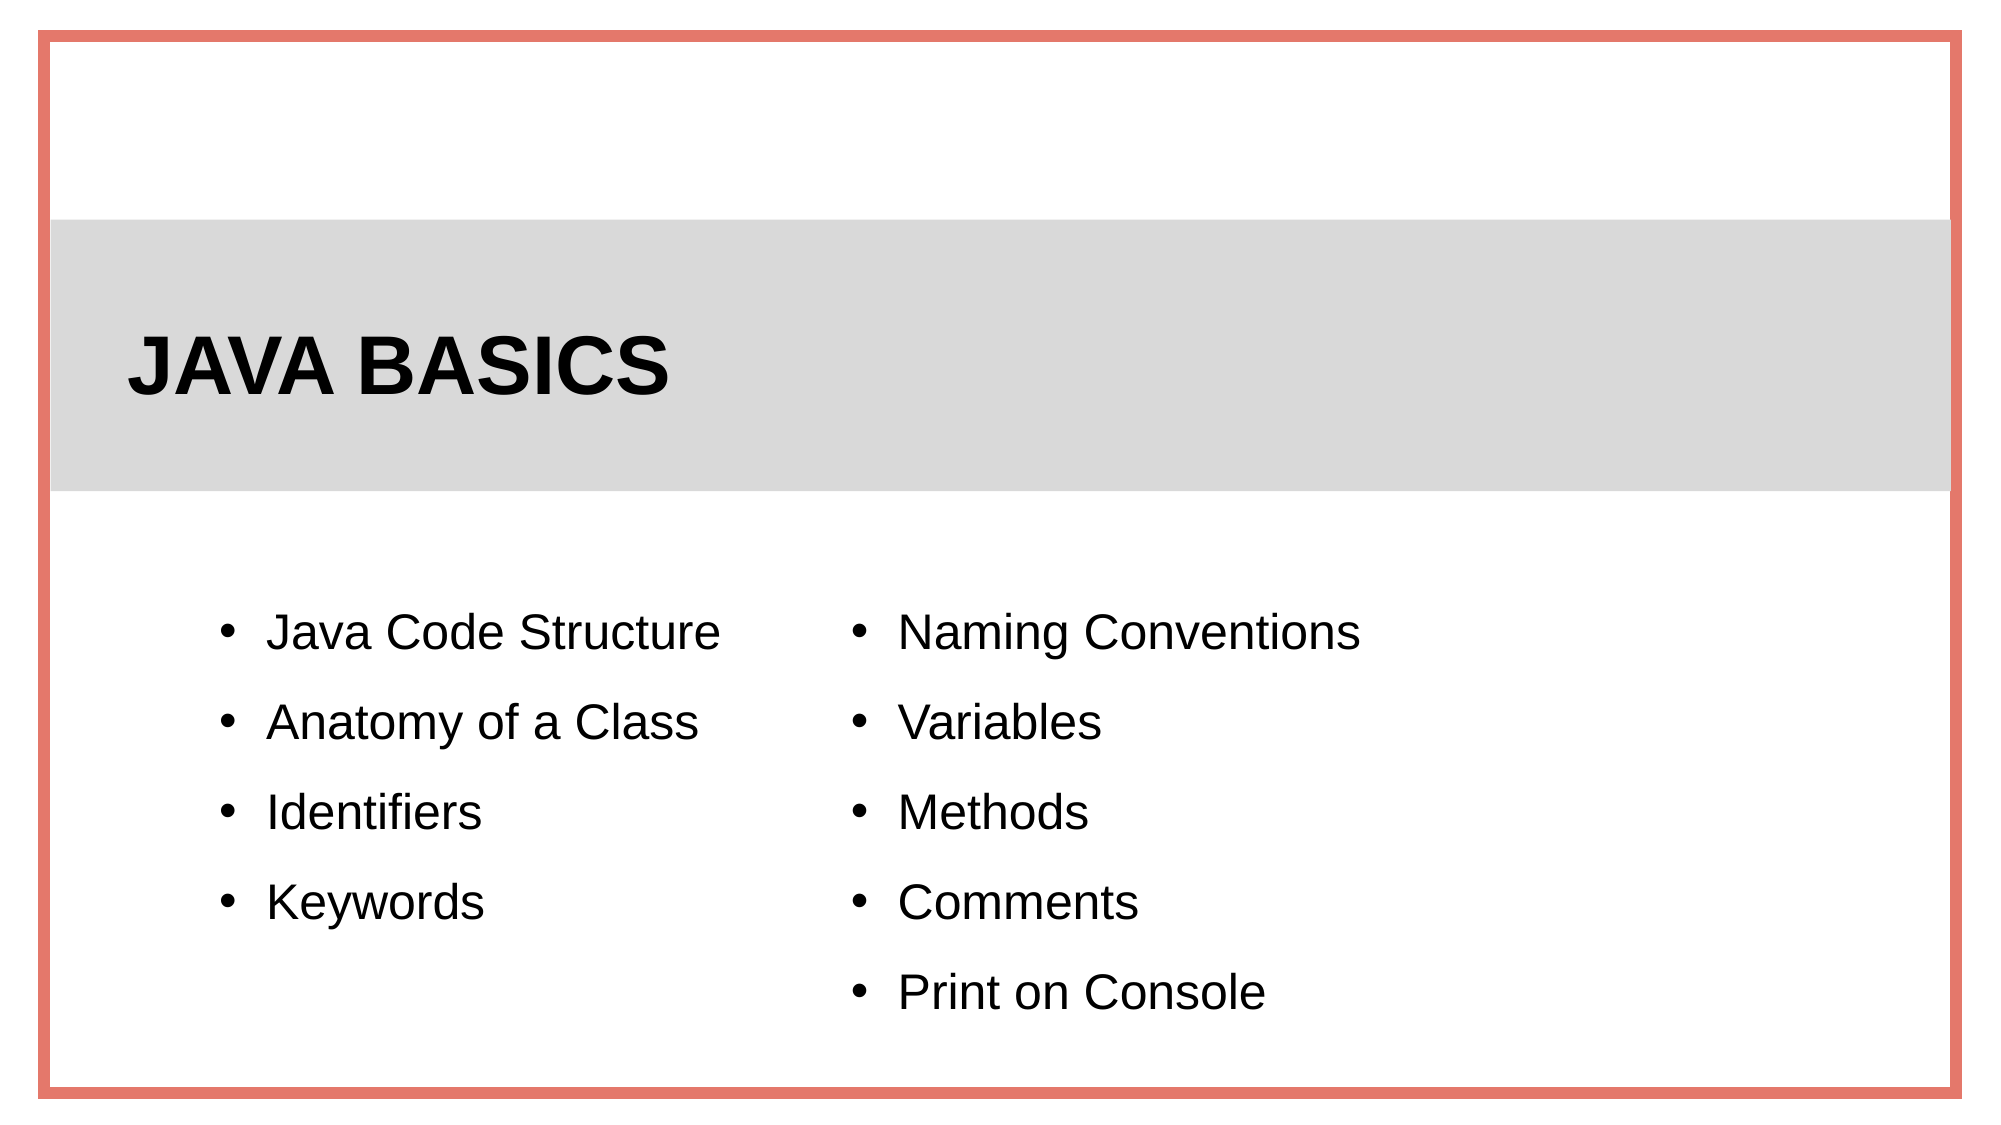

JAVA BASICS
Java Code Structure
Anatomy of a Class
Identifiers
Keywords

Naming Conventions
Variables
Methods
Comments
Print on Console
29